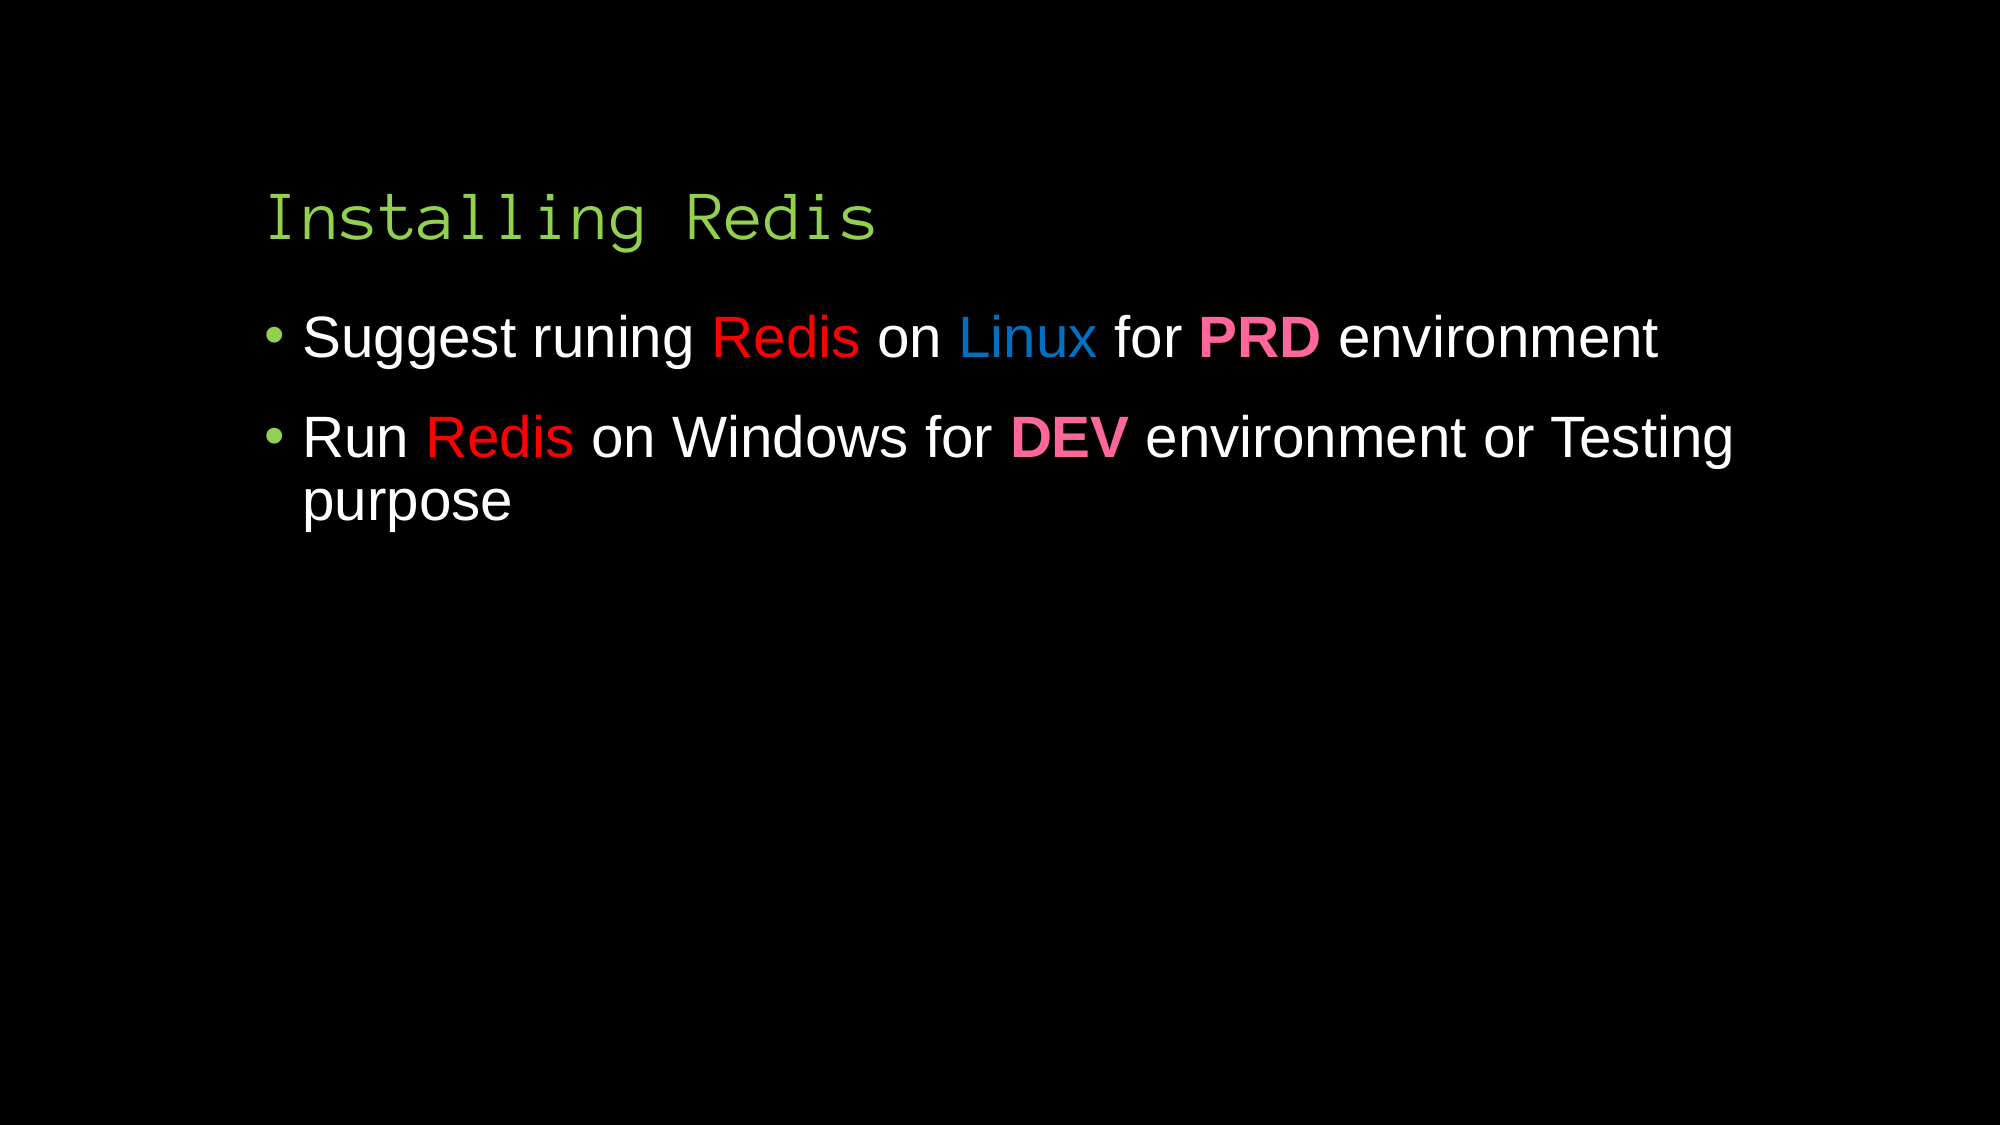

# Installing Redis
Suggest runing Redis on Linux for PRD environment
Run Redis on Windows for DEV environment or Testing purpose